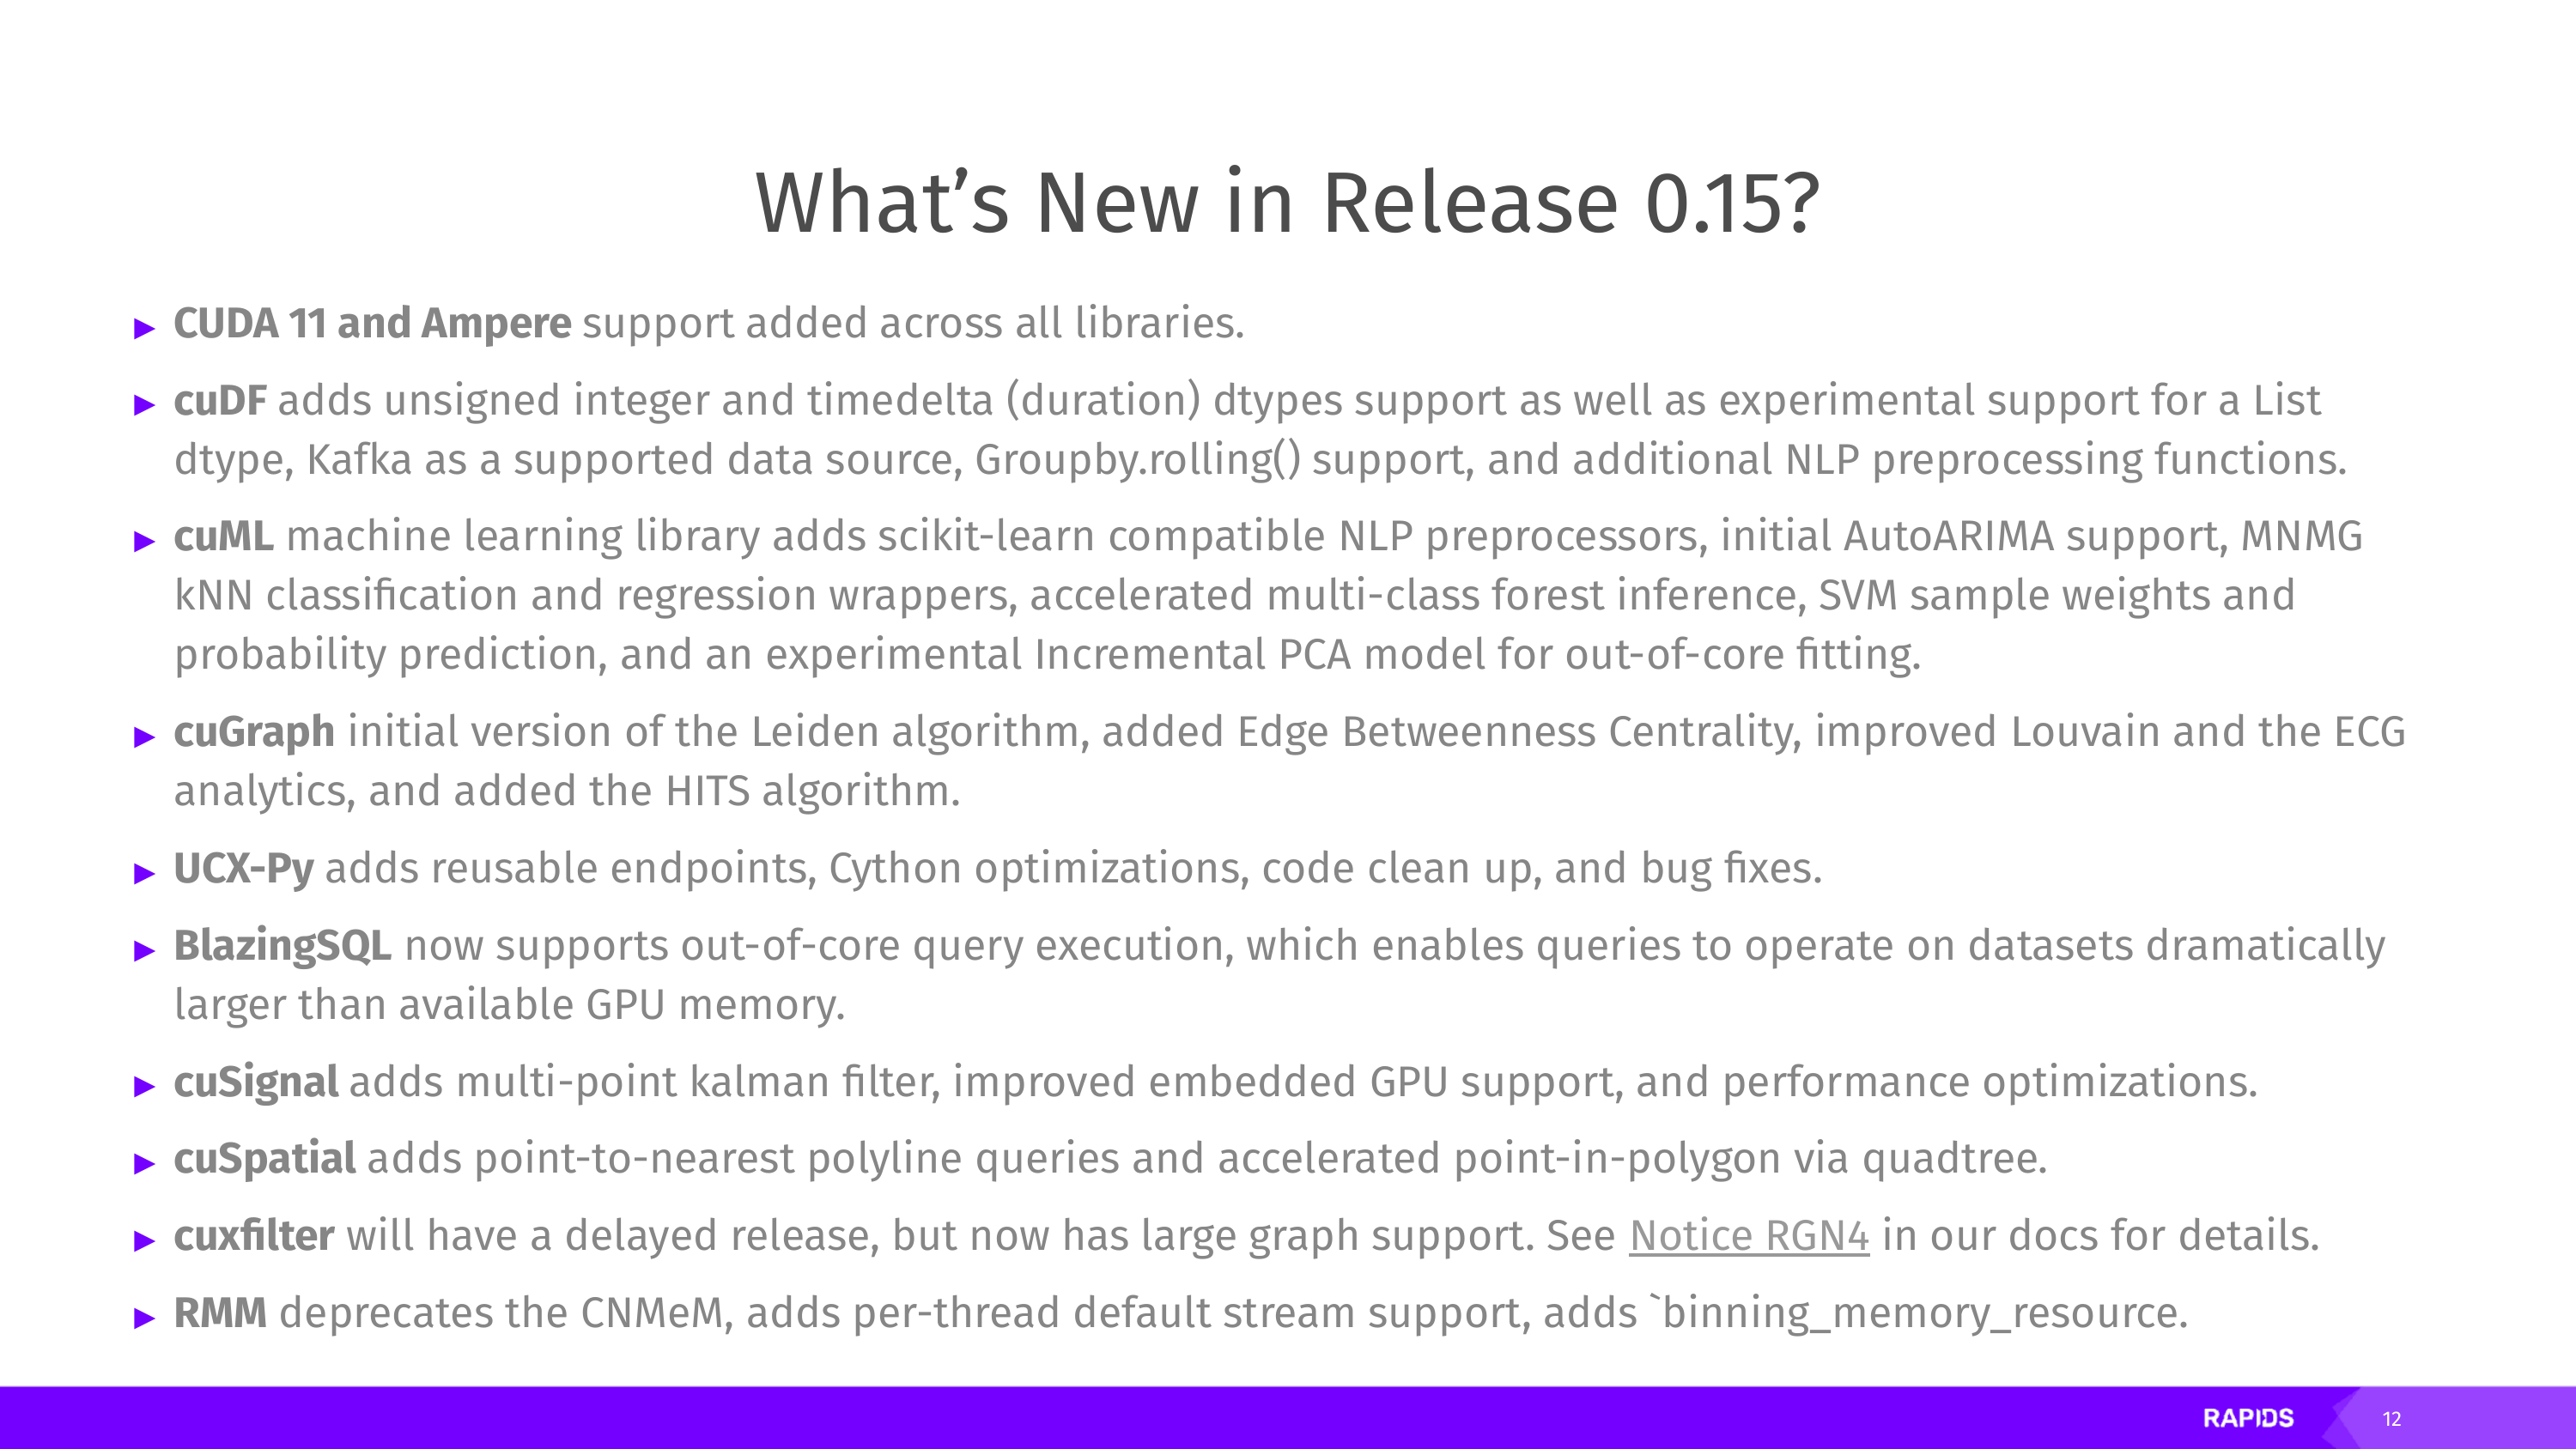

# What’s New in Release 0.15?
CUDA 11 and Ampere support added across all libraries.
cuDF adds unsigned integer and timedelta (duration) dtypes support as well as experimental support for a List dtype, Kafka as a supported data source, Groupby.rolling() support, and additional NLP preprocessing functions.
cuML machine learning library adds scikit-learn compatible NLP preprocessors, initial AutoARIMA support, MNMG kNN classification and regression wrappers, accelerated multi-class forest inference, SVM sample weights and probability prediction, and an experimental Incremental PCA model for out-of-core fitting.
cuGraph initial version of the Leiden algorithm, added Edge Betweenness Centrality, improved Louvain and the ECG analytics, and added the HITS algorithm.
UCX-Py adds reusable endpoints, Cython optimizations, code clean up, and bug fixes.
BlazingSQL now supports out-of-core query execution, which enables queries to operate on datasets dramatically larger than available GPU memory.
cuSignal adds multi-point kalman filter, improved embedded GPU support, and performance optimizations.
cuSpatial adds point-to-nearest polyline queries and accelerated point-in-polygon via quadtree.
cuxfilter will have a delayed release, but now has large graph support. See Notice RGN4 in our docs for details.
RMM deprecates the CNMeM, adds per-thread default stream support, adds `binning_memory_resource.